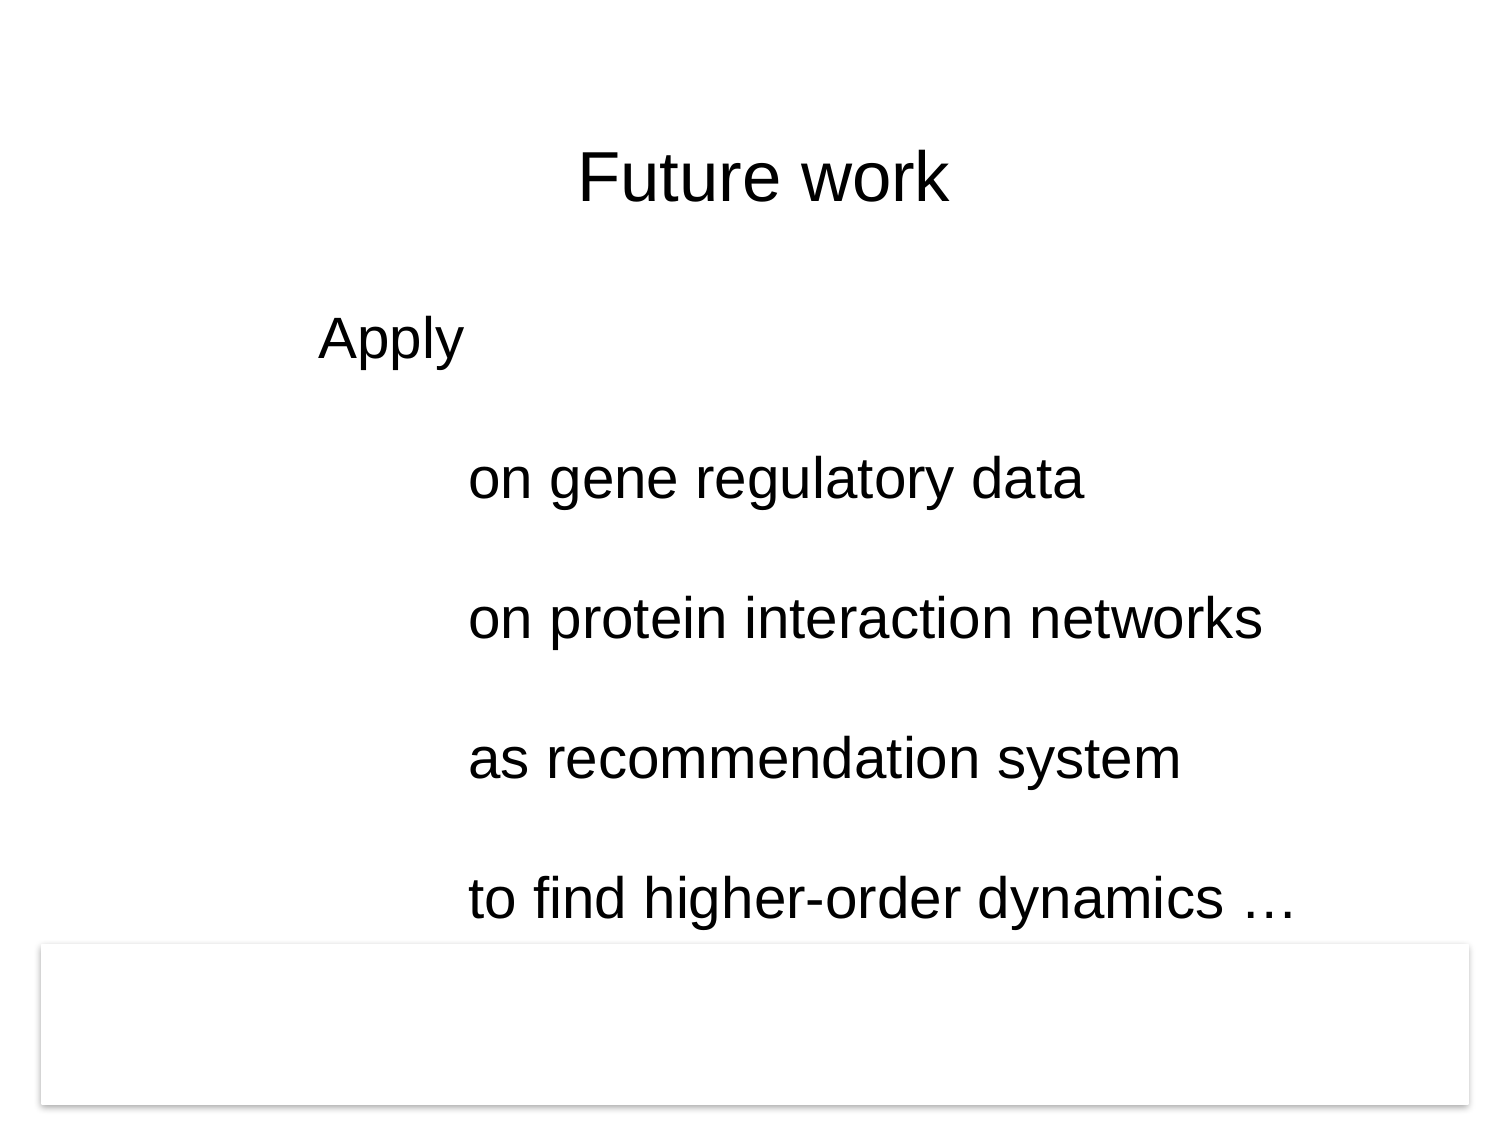

Future work
Apply

	on gene regulatory data

	on protein interaction networks

	as recommendation system

	to find higher-order dynamics …